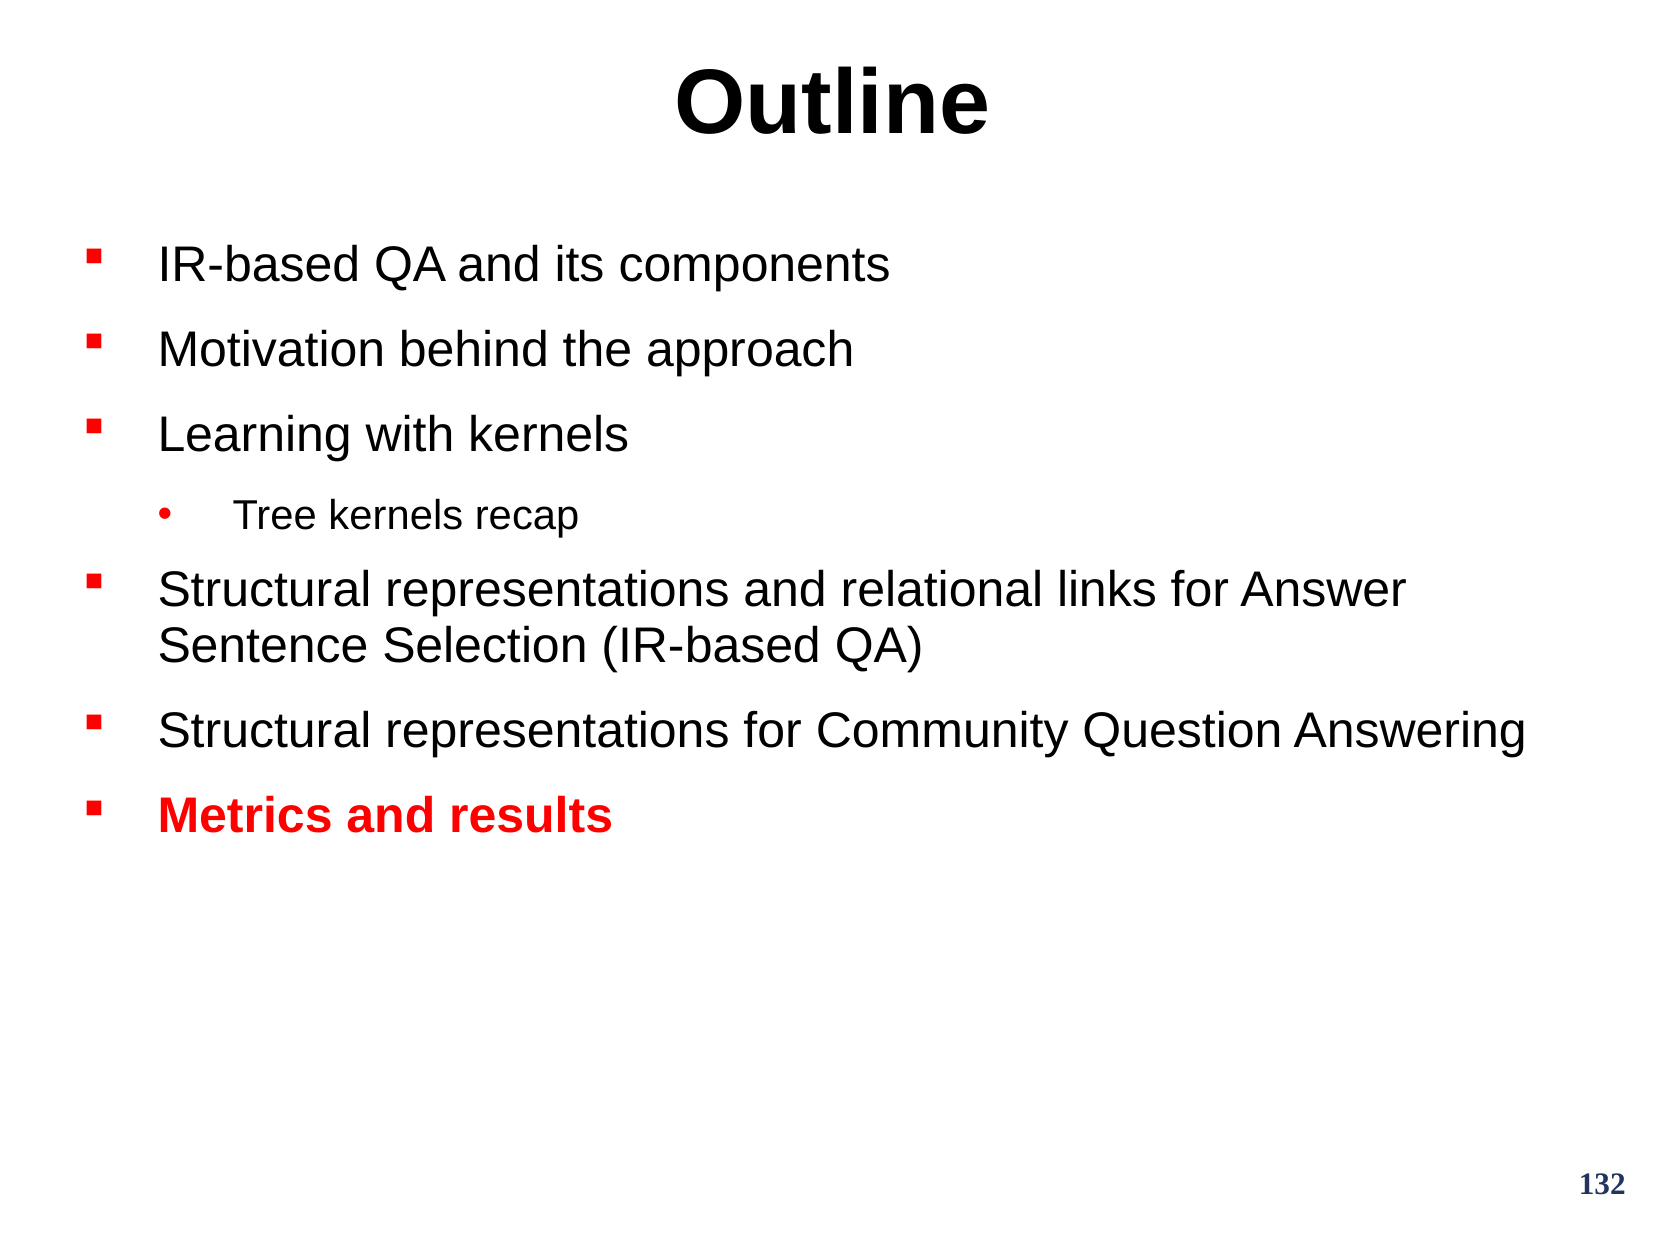

# Outline
IR-based QA and its components
Motivation behind the approach
Learning with kernels
Tree kernels recap
Structural representations and relational links for Answer Sentence Selection (IR-based QA)
Structural representations for Community Question Answering
Metrics and results

132